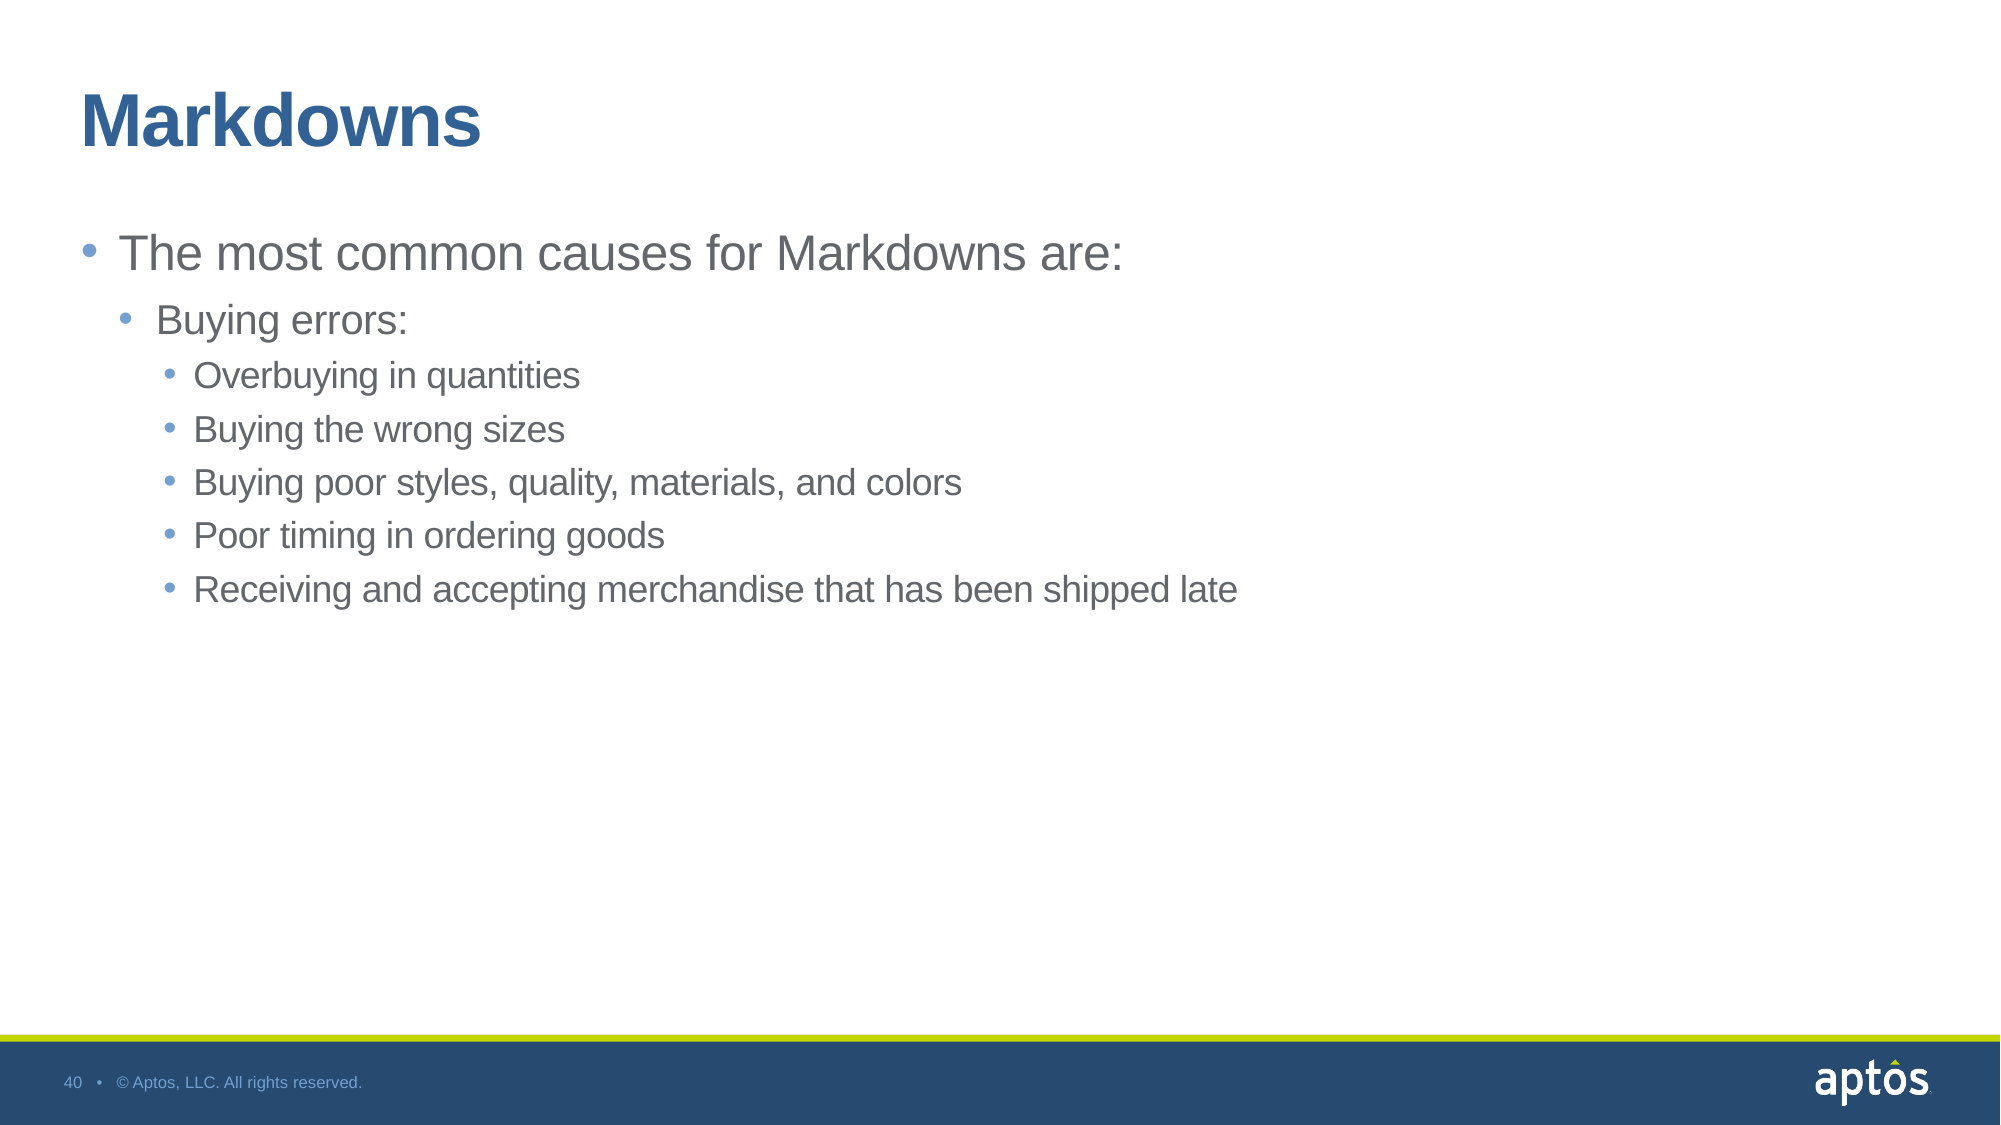

# Markdowns
The most common causes for Markdowns are:
Buying errors:
Overbuying in quantities
Buying the wrong sizes
Buying poor styles, quality, materials, and colors
Poor timing in ordering goods
Receiving and accepting merchandise that has been shipped late